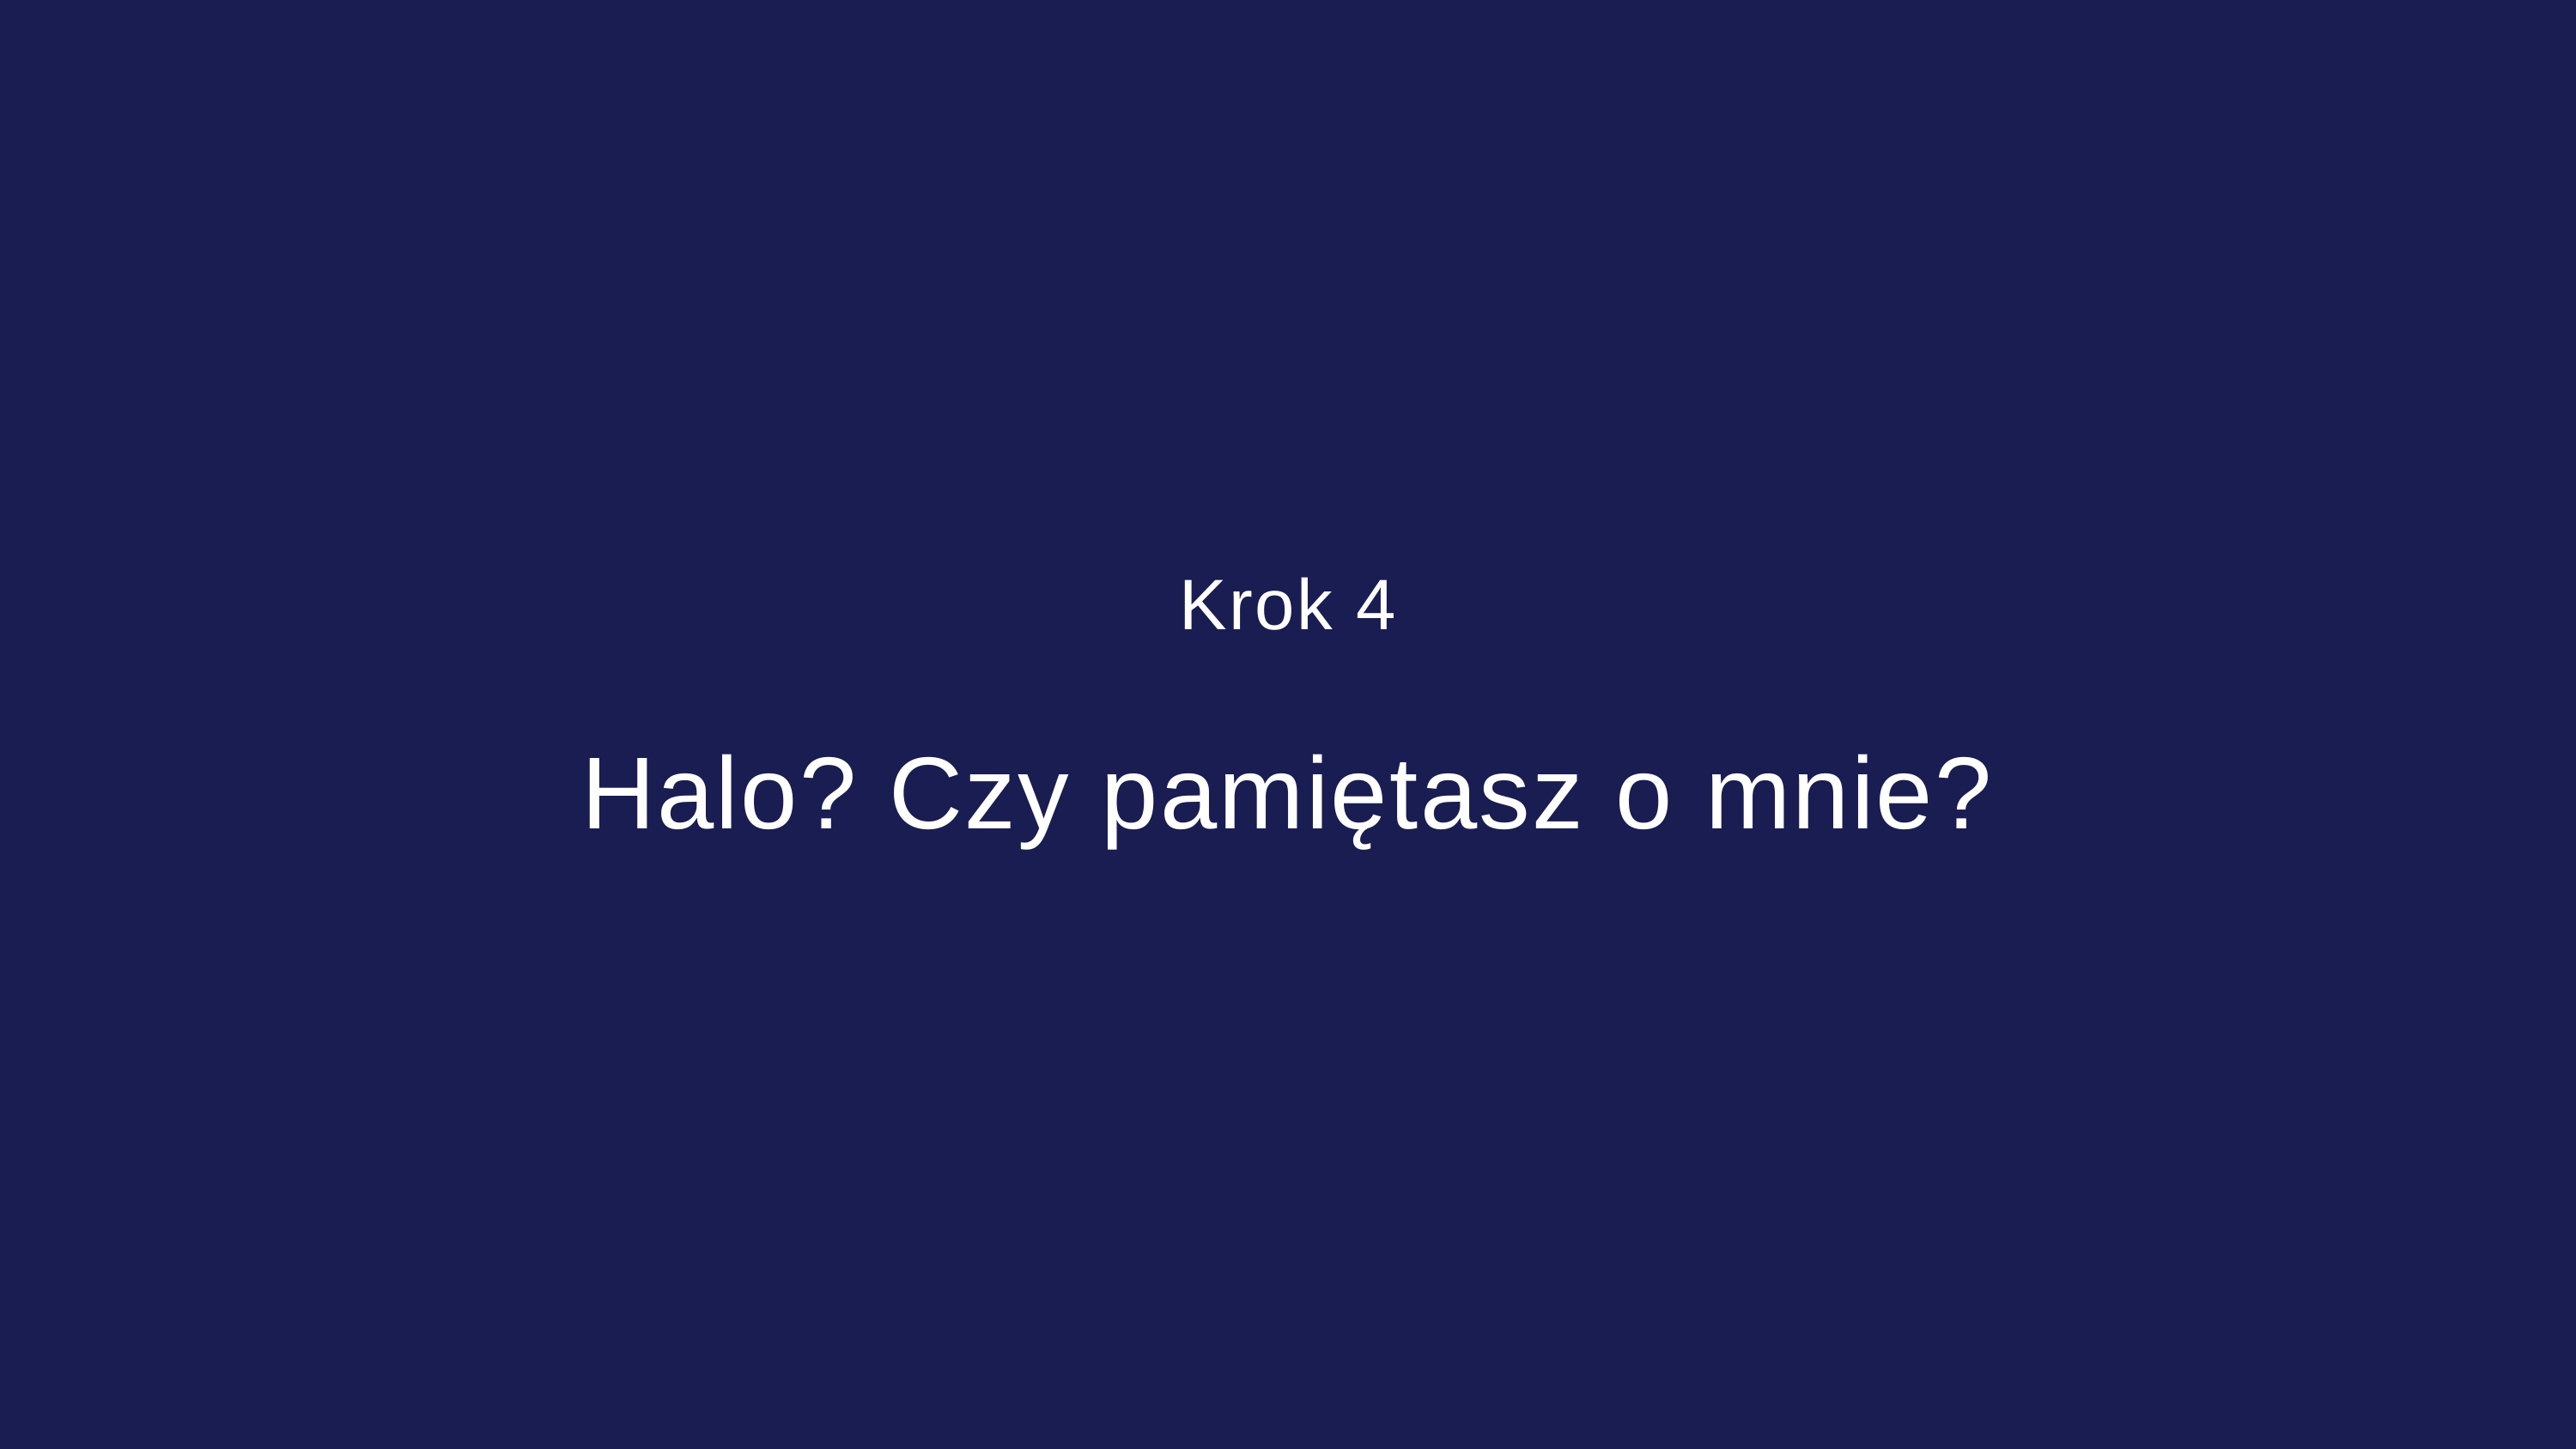

Krok 4

Halo? Czy pamiętasz o mnie?